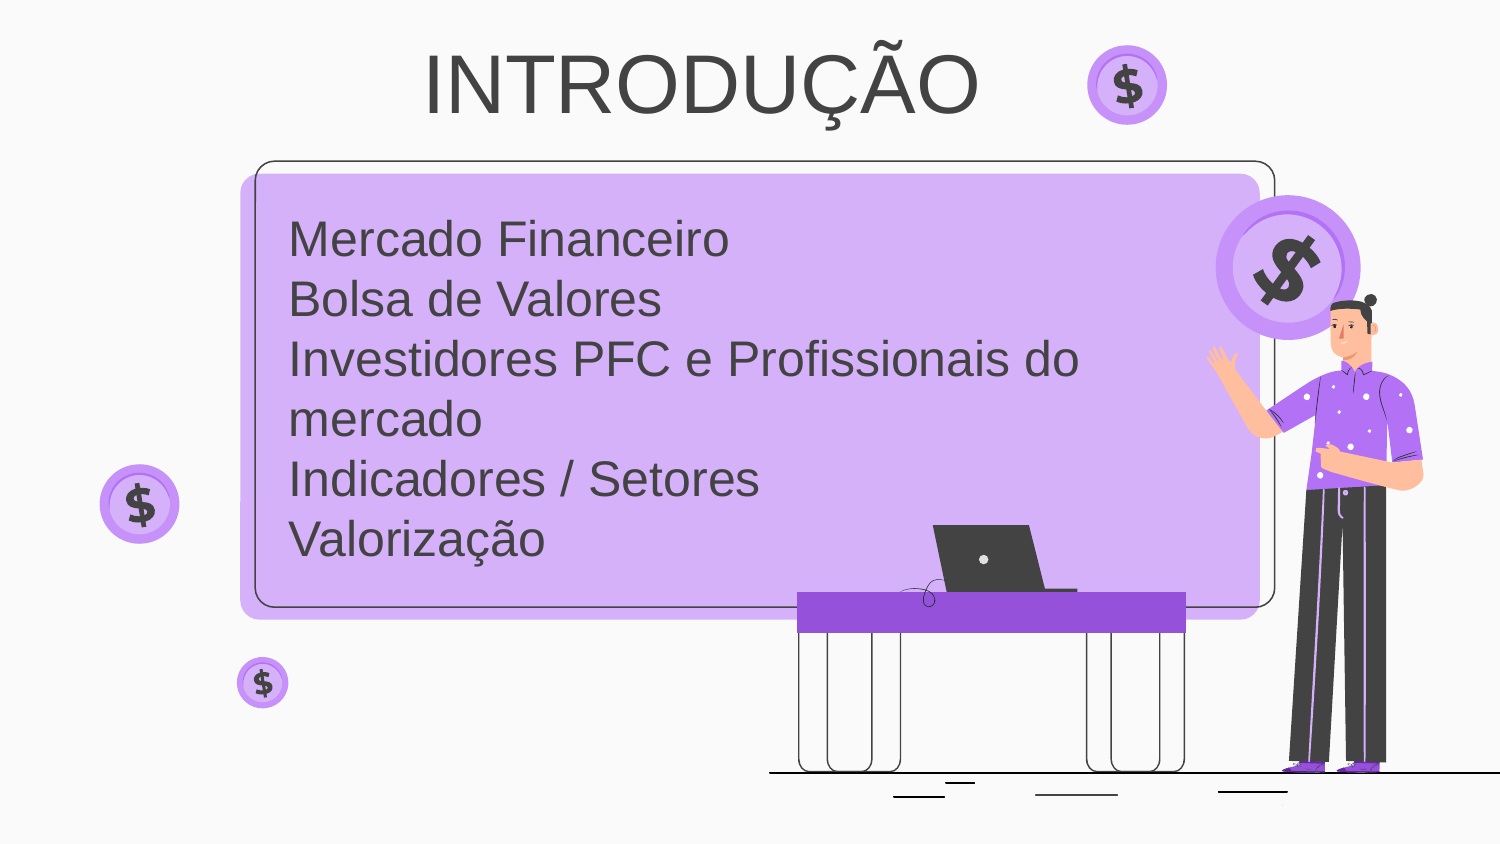

# INTRODUÇÃO

Mercado Financeiro
Bolsa de Valores
Investidores PFC e Profissionais do mercado
Indicadores / Setores
Valorização